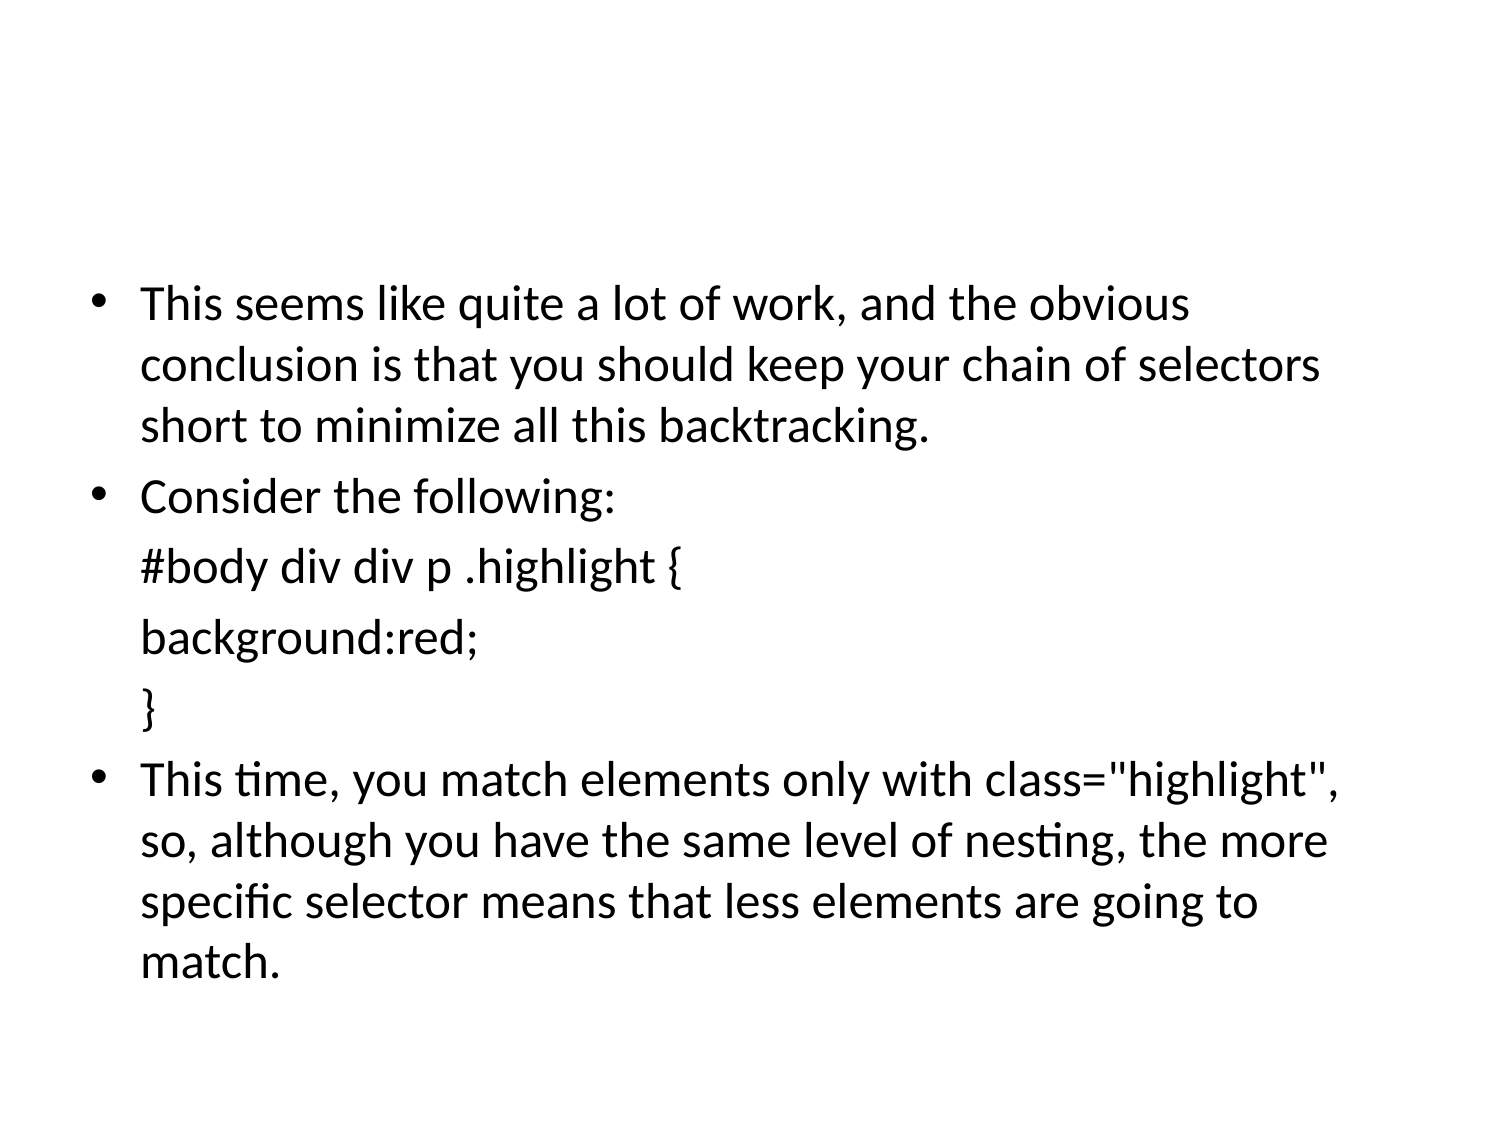

#
This seems like quite a lot of work, and the obvious conclusion is that you should keep your chain of selectors short to minimize all this backtracking.
Consider the following:
	#body div div p .highlight {
	background:red;
	}
This time, you match elements only with class="highlight", so, although you have the same level of nesting, the more specific selector means that less elements are going to match.